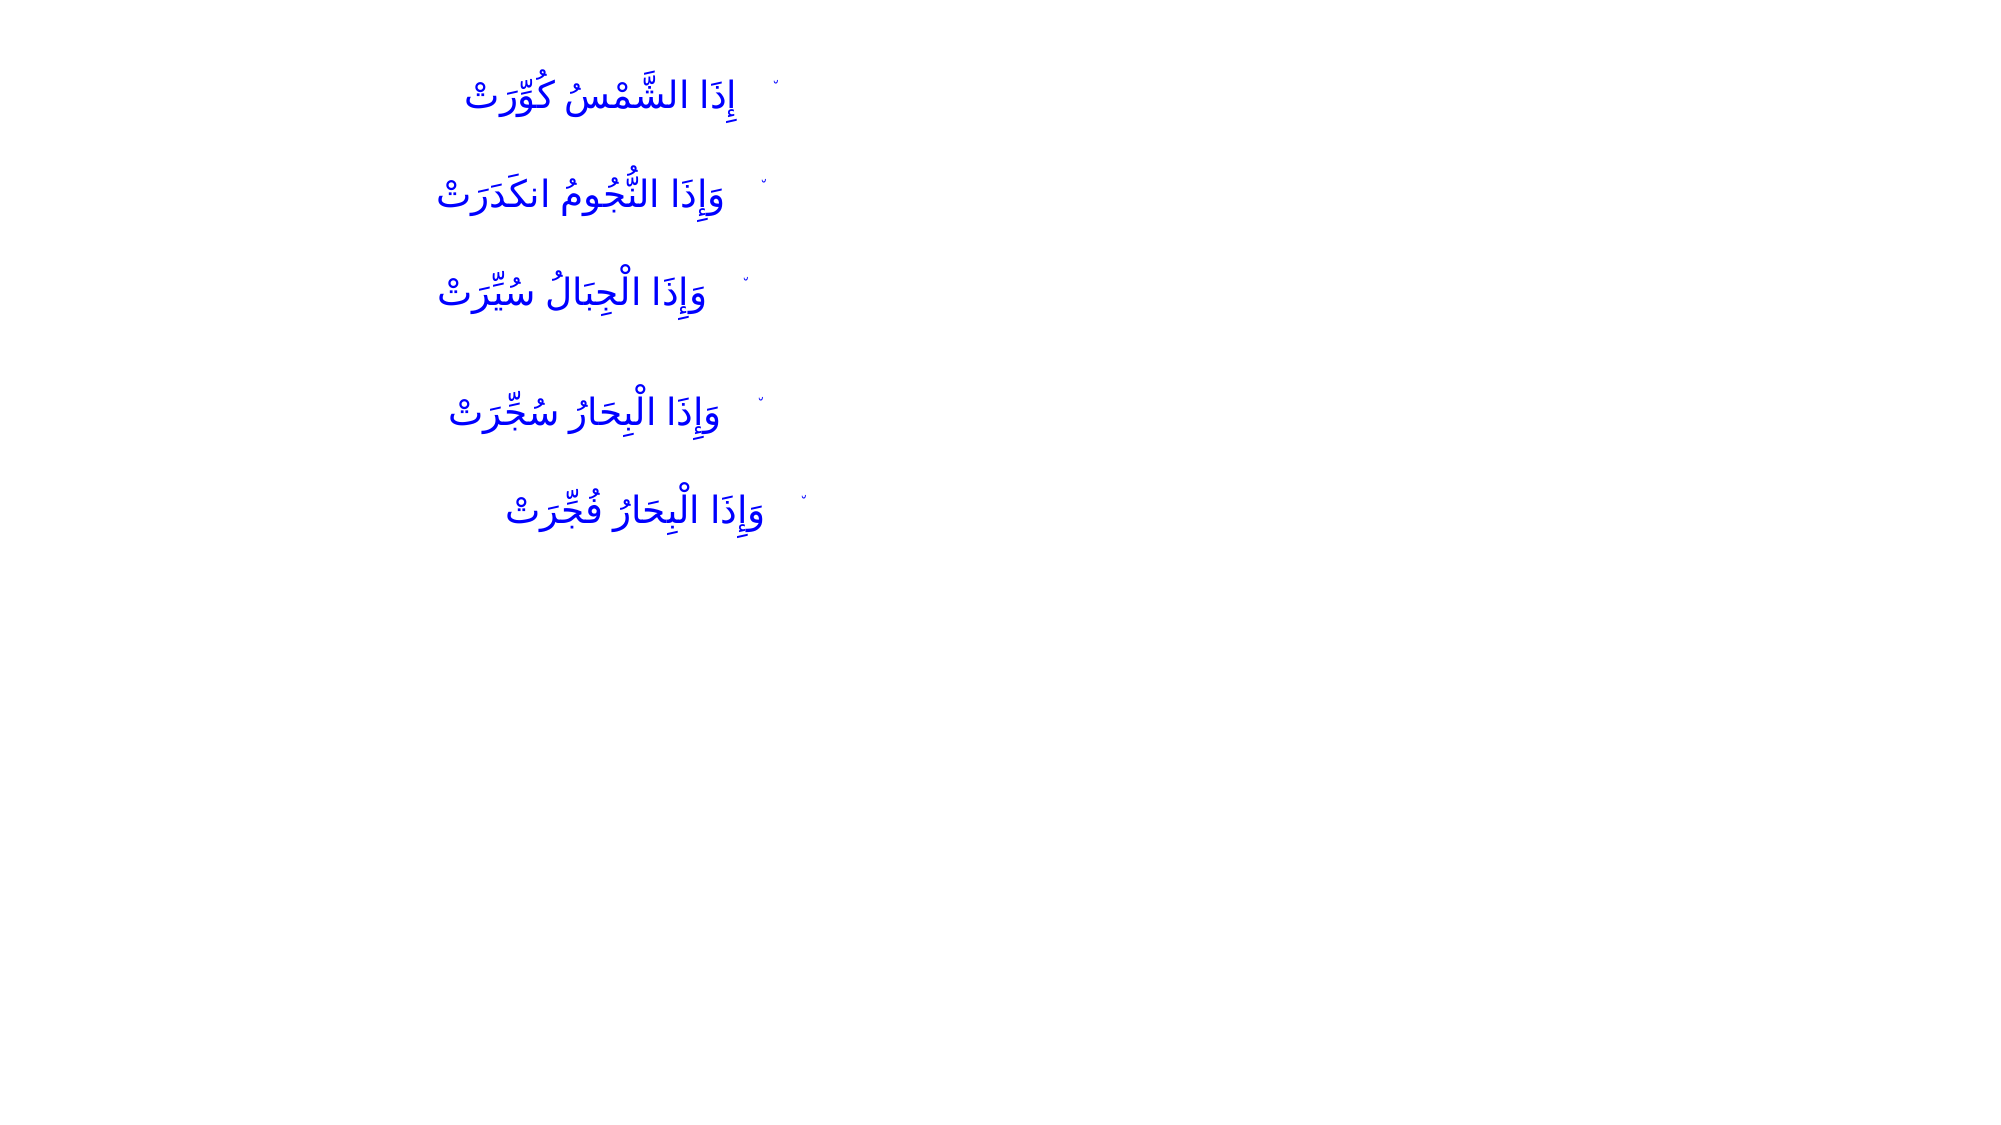

إِذَا الشَّمْسُ كُوِّرَتْ     ٘
وَإِذَا النُّجُومُ انكَدَرَتْ     ٘
وَإِذَا الْجِبَالُ سُيِّرَتْ     ٘
وَإِذَا الْبِحَارُ سُجِّرَتْ     ٘
وَإِذَا الْبِحَارُ فُجِّرَتْ     ٘